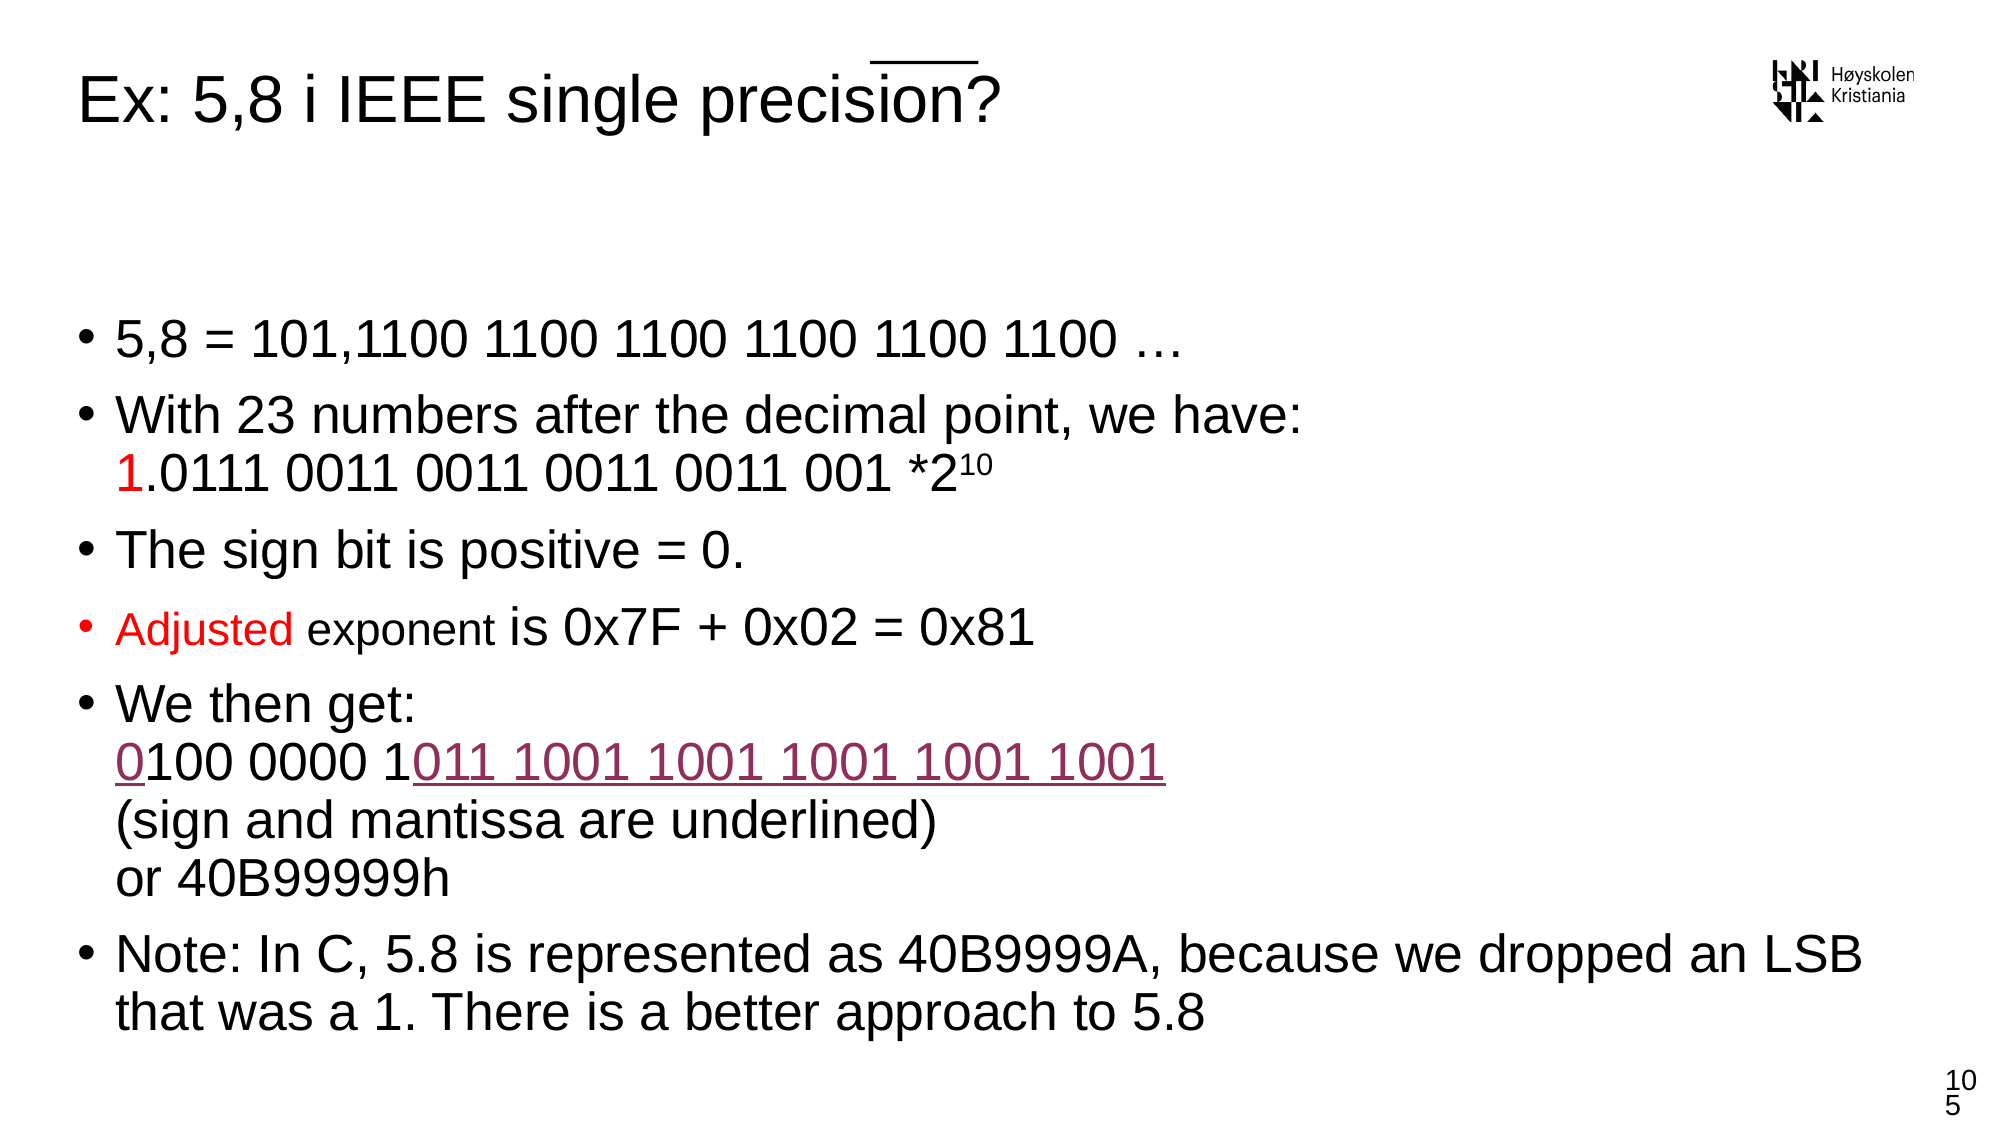

# Ex: 5,8 i IEEE single precision?

5,8 = 101,1100 1100 1100 1100 1100 1100 …
With 23 numbers after the decimal point, we have:
1.0111 0011 0011 0011 0011 001 *210
The sign bit is positive = 0.
Adjusted exponent is 0x7F + 0x02 = 0x81
We then get:
0100 0000 1011 1001 1001 1001 1001 1001
(sign and mantissa are underlined)
or 40B99999h
Note: In C, 5.8 is represented as 40B9999A, because we dropped an LSB that was a 1. There is a better approach to 5.8
105
blistog@westerdals.no